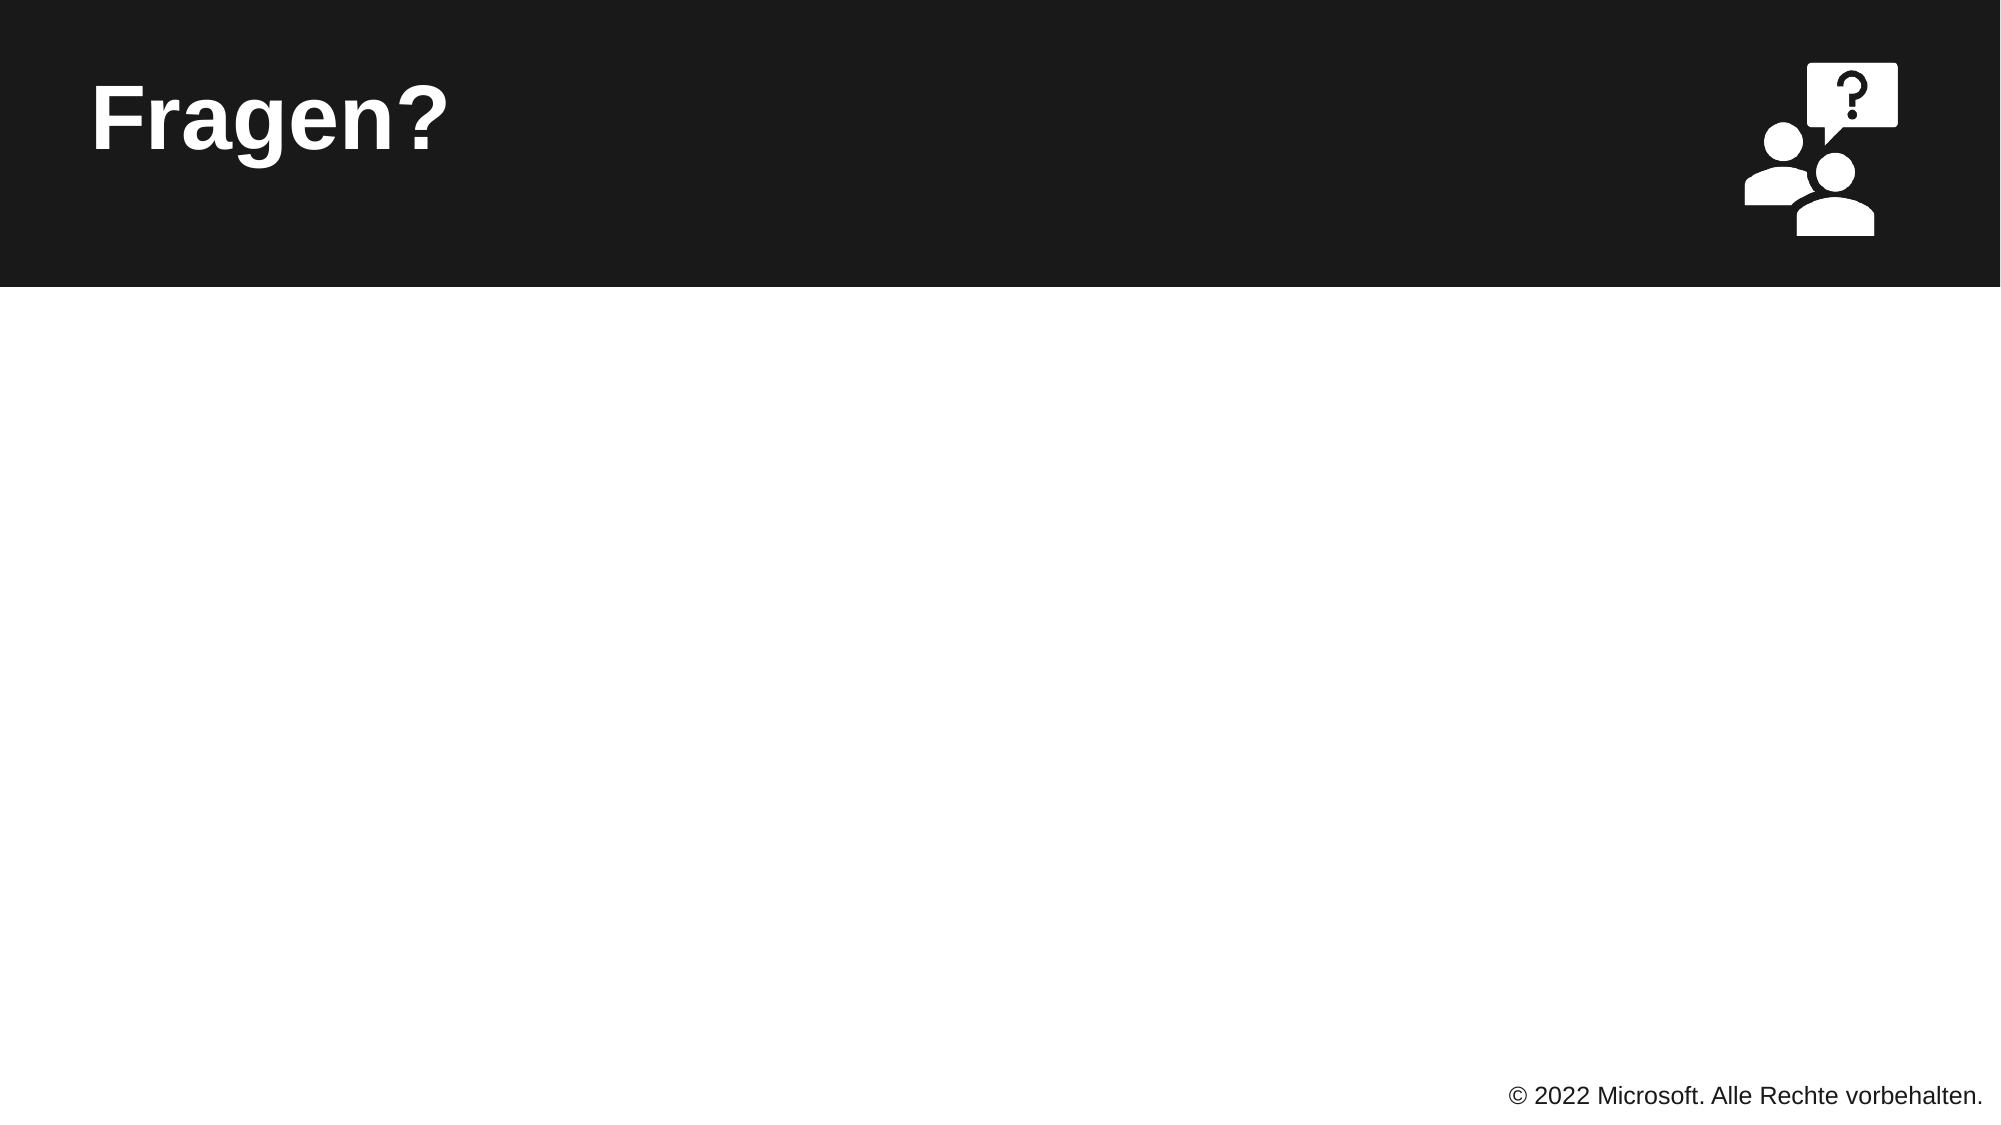

# Fragen?
© 2022 Microsoft. Alle Rechte vorbehalten.